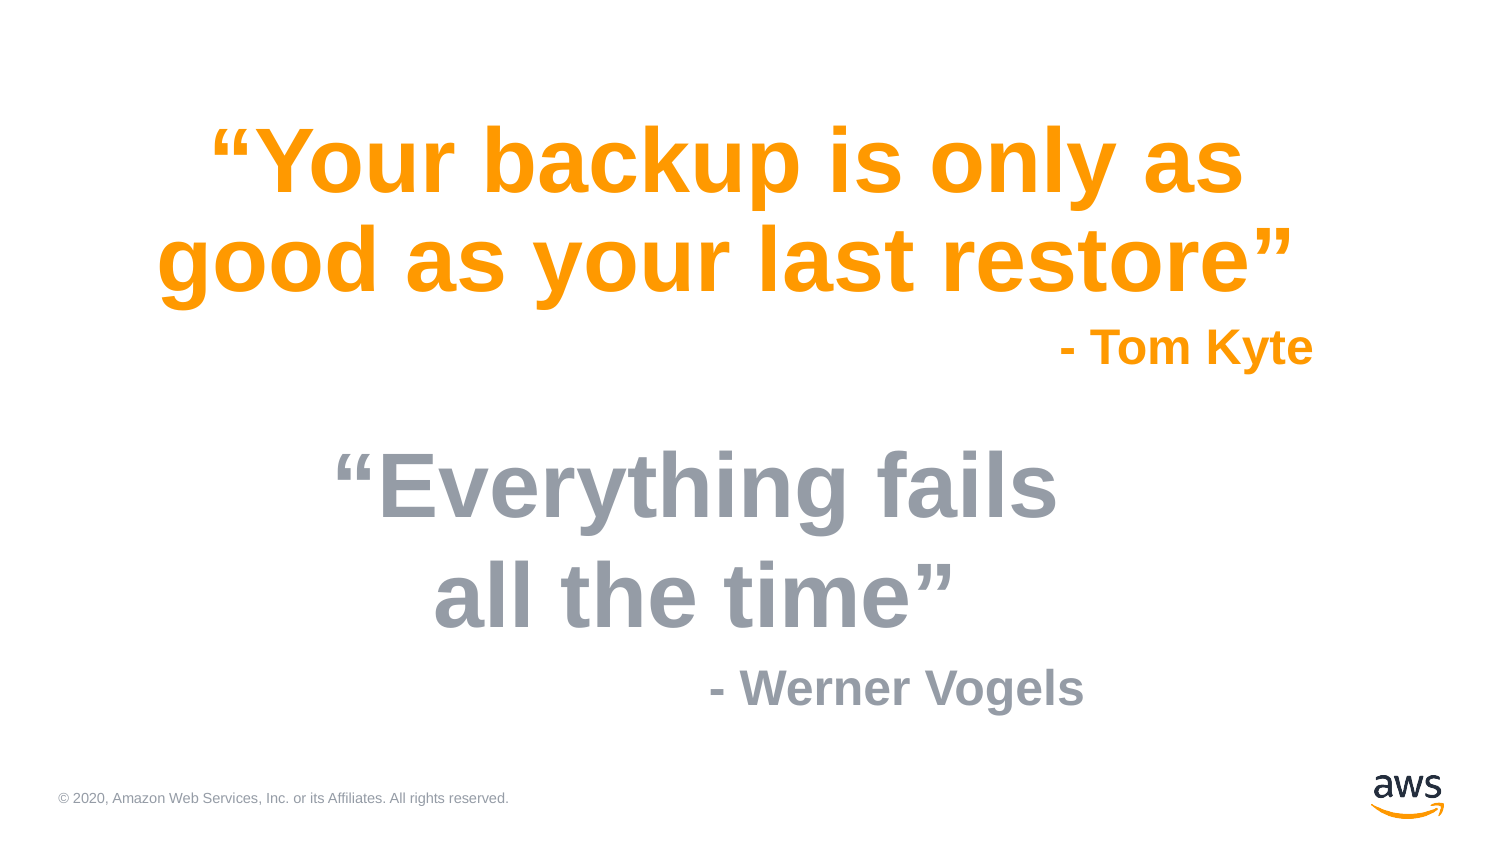

“Your backup is only as good as your last restore”
- Tom Kyte
“Everything fails all the time”
- Werner Vogels